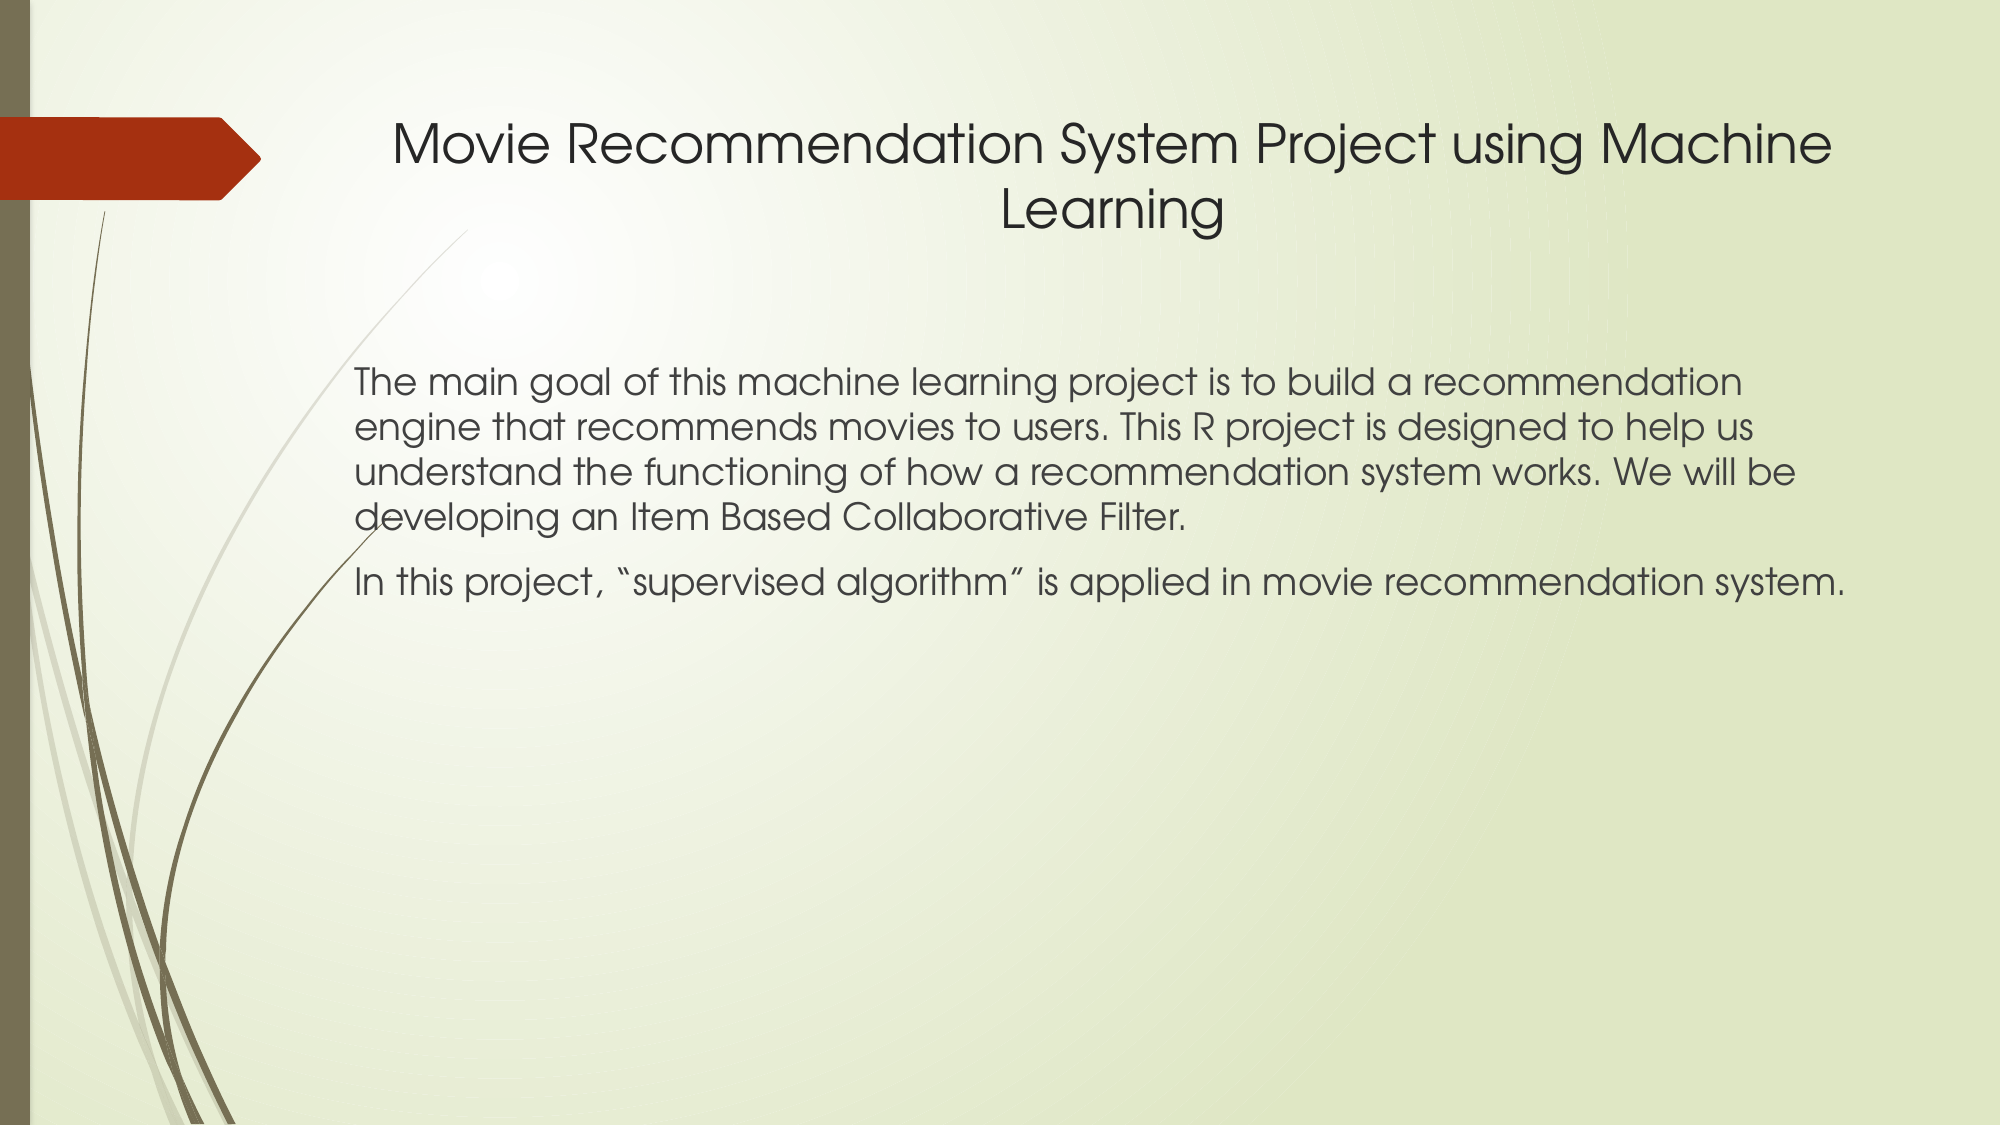

# Movie Recommendation System Project using Machine Learning
The main goal of this machine learning project is to build a recommendation engine that recommends movies to users. This R project is designed to help us understand the functioning of how a recommendation system works. We will be developing an Item Based Collaborative Filter.
In this project, “supervised algorithm” is applied in movie recommendation system.